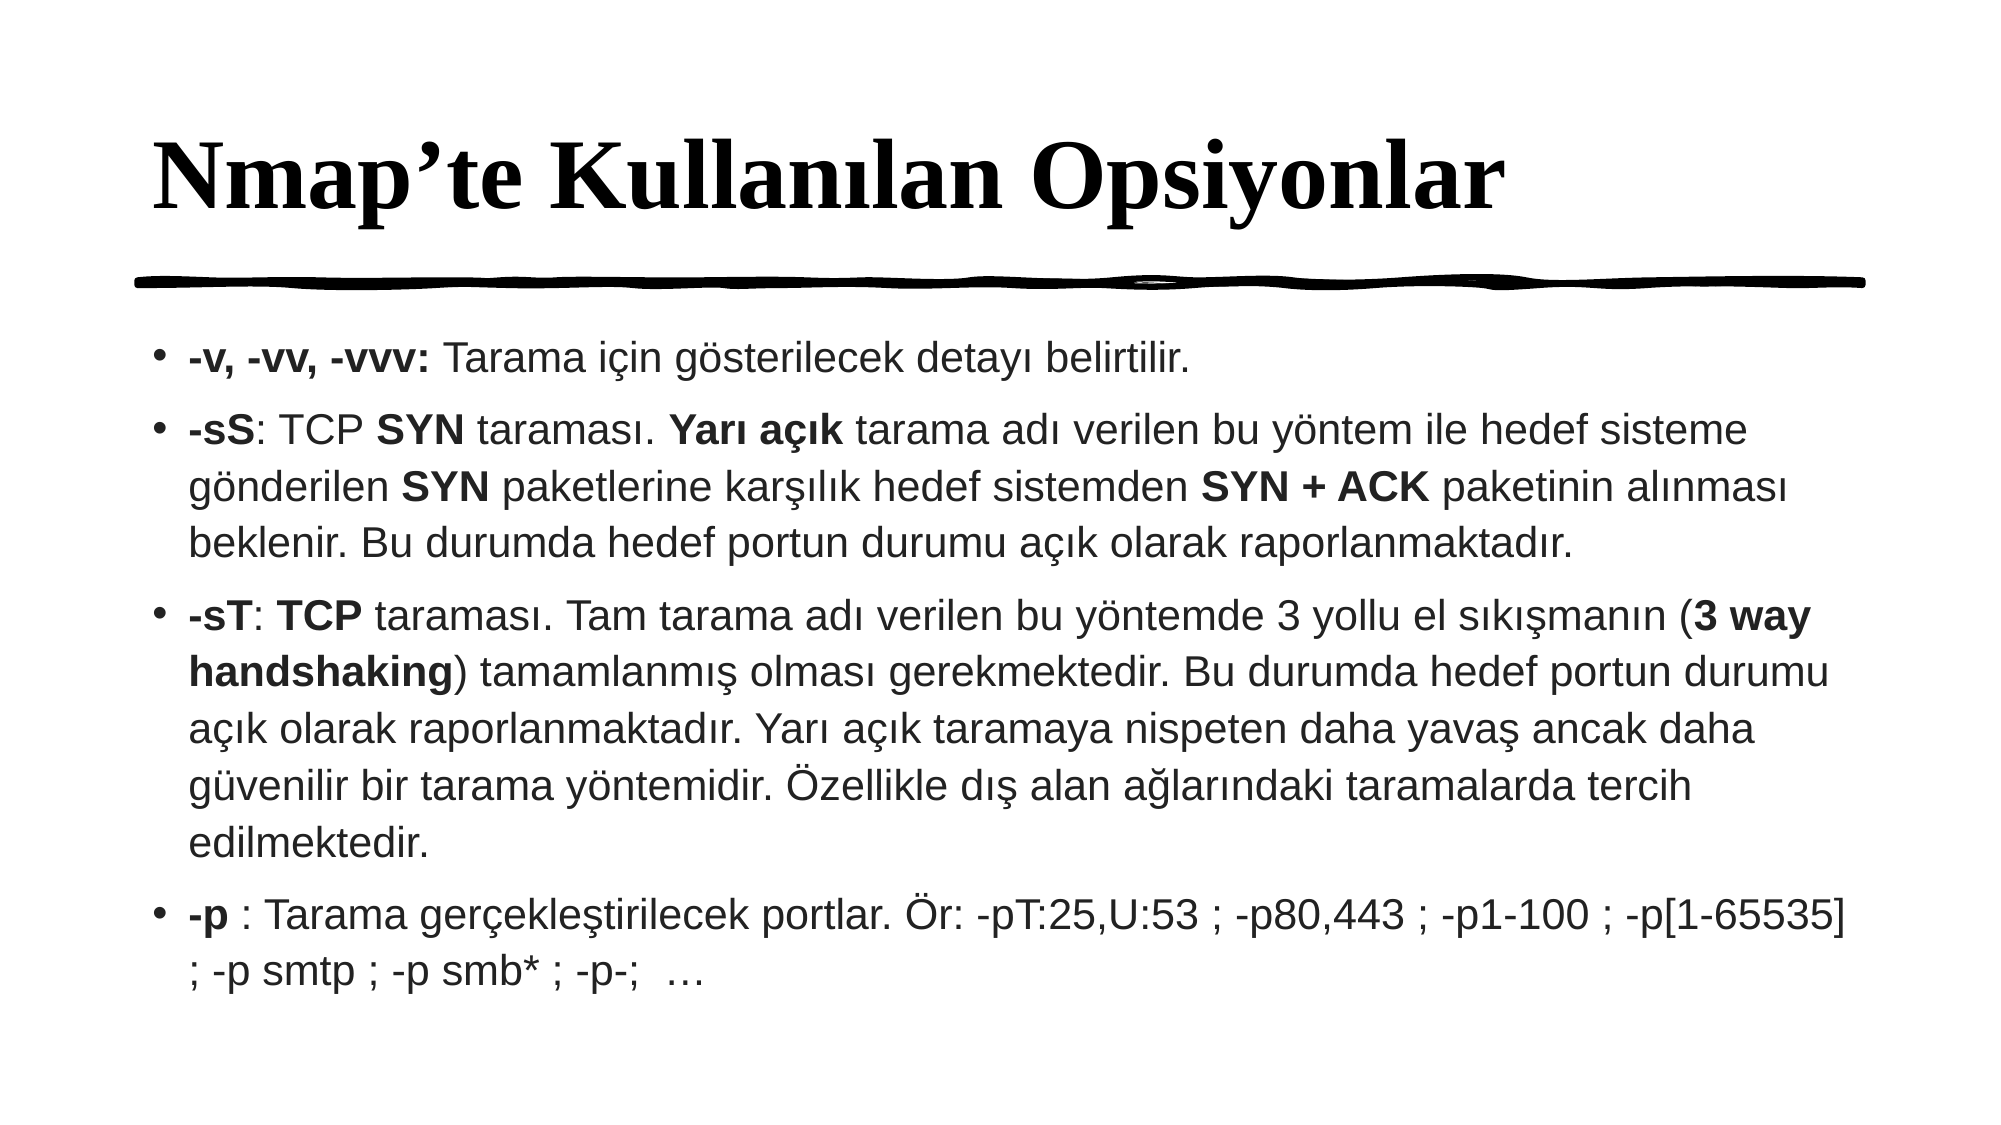

# Nmap’te Kullanılan Opsiyonlar
-v, -vv, -vvv: Tarama için gösterilecek detayı belirtilir.
-sS: TCP SYN taraması. Yarı açık tarama adı verilen bu yöntem ile hedef sisteme gönderilen SYN paketlerine karşılık hedef sistemden SYN + ACK paketinin alınması beklenir. Bu durumda hedef portun durumu açık olarak raporlanmaktadır.
-sT: TCP taraması. Tam tarama adı verilen bu yöntemde 3 yollu el sıkışmanın (3 way handshaking) tamamlanmış olması gerekmektedir. Bu durumda hedef portun durumu açık olarak raporlanmaktadır. Yarı açık taramaya nispeten daha yavaş ancak daha güvenilir bir tarama yöntemidir. Özellikle dış alan ağlarındaki taramalarda tercih edilmektedir.
-p : Tarama gerçekleştirilecek portlar. Ör: -pT:25,U:53 ; -p80,443 ; -p1-100 ; -p[1-65535] ; -p smtp ; -p smb* ; -p-;  …